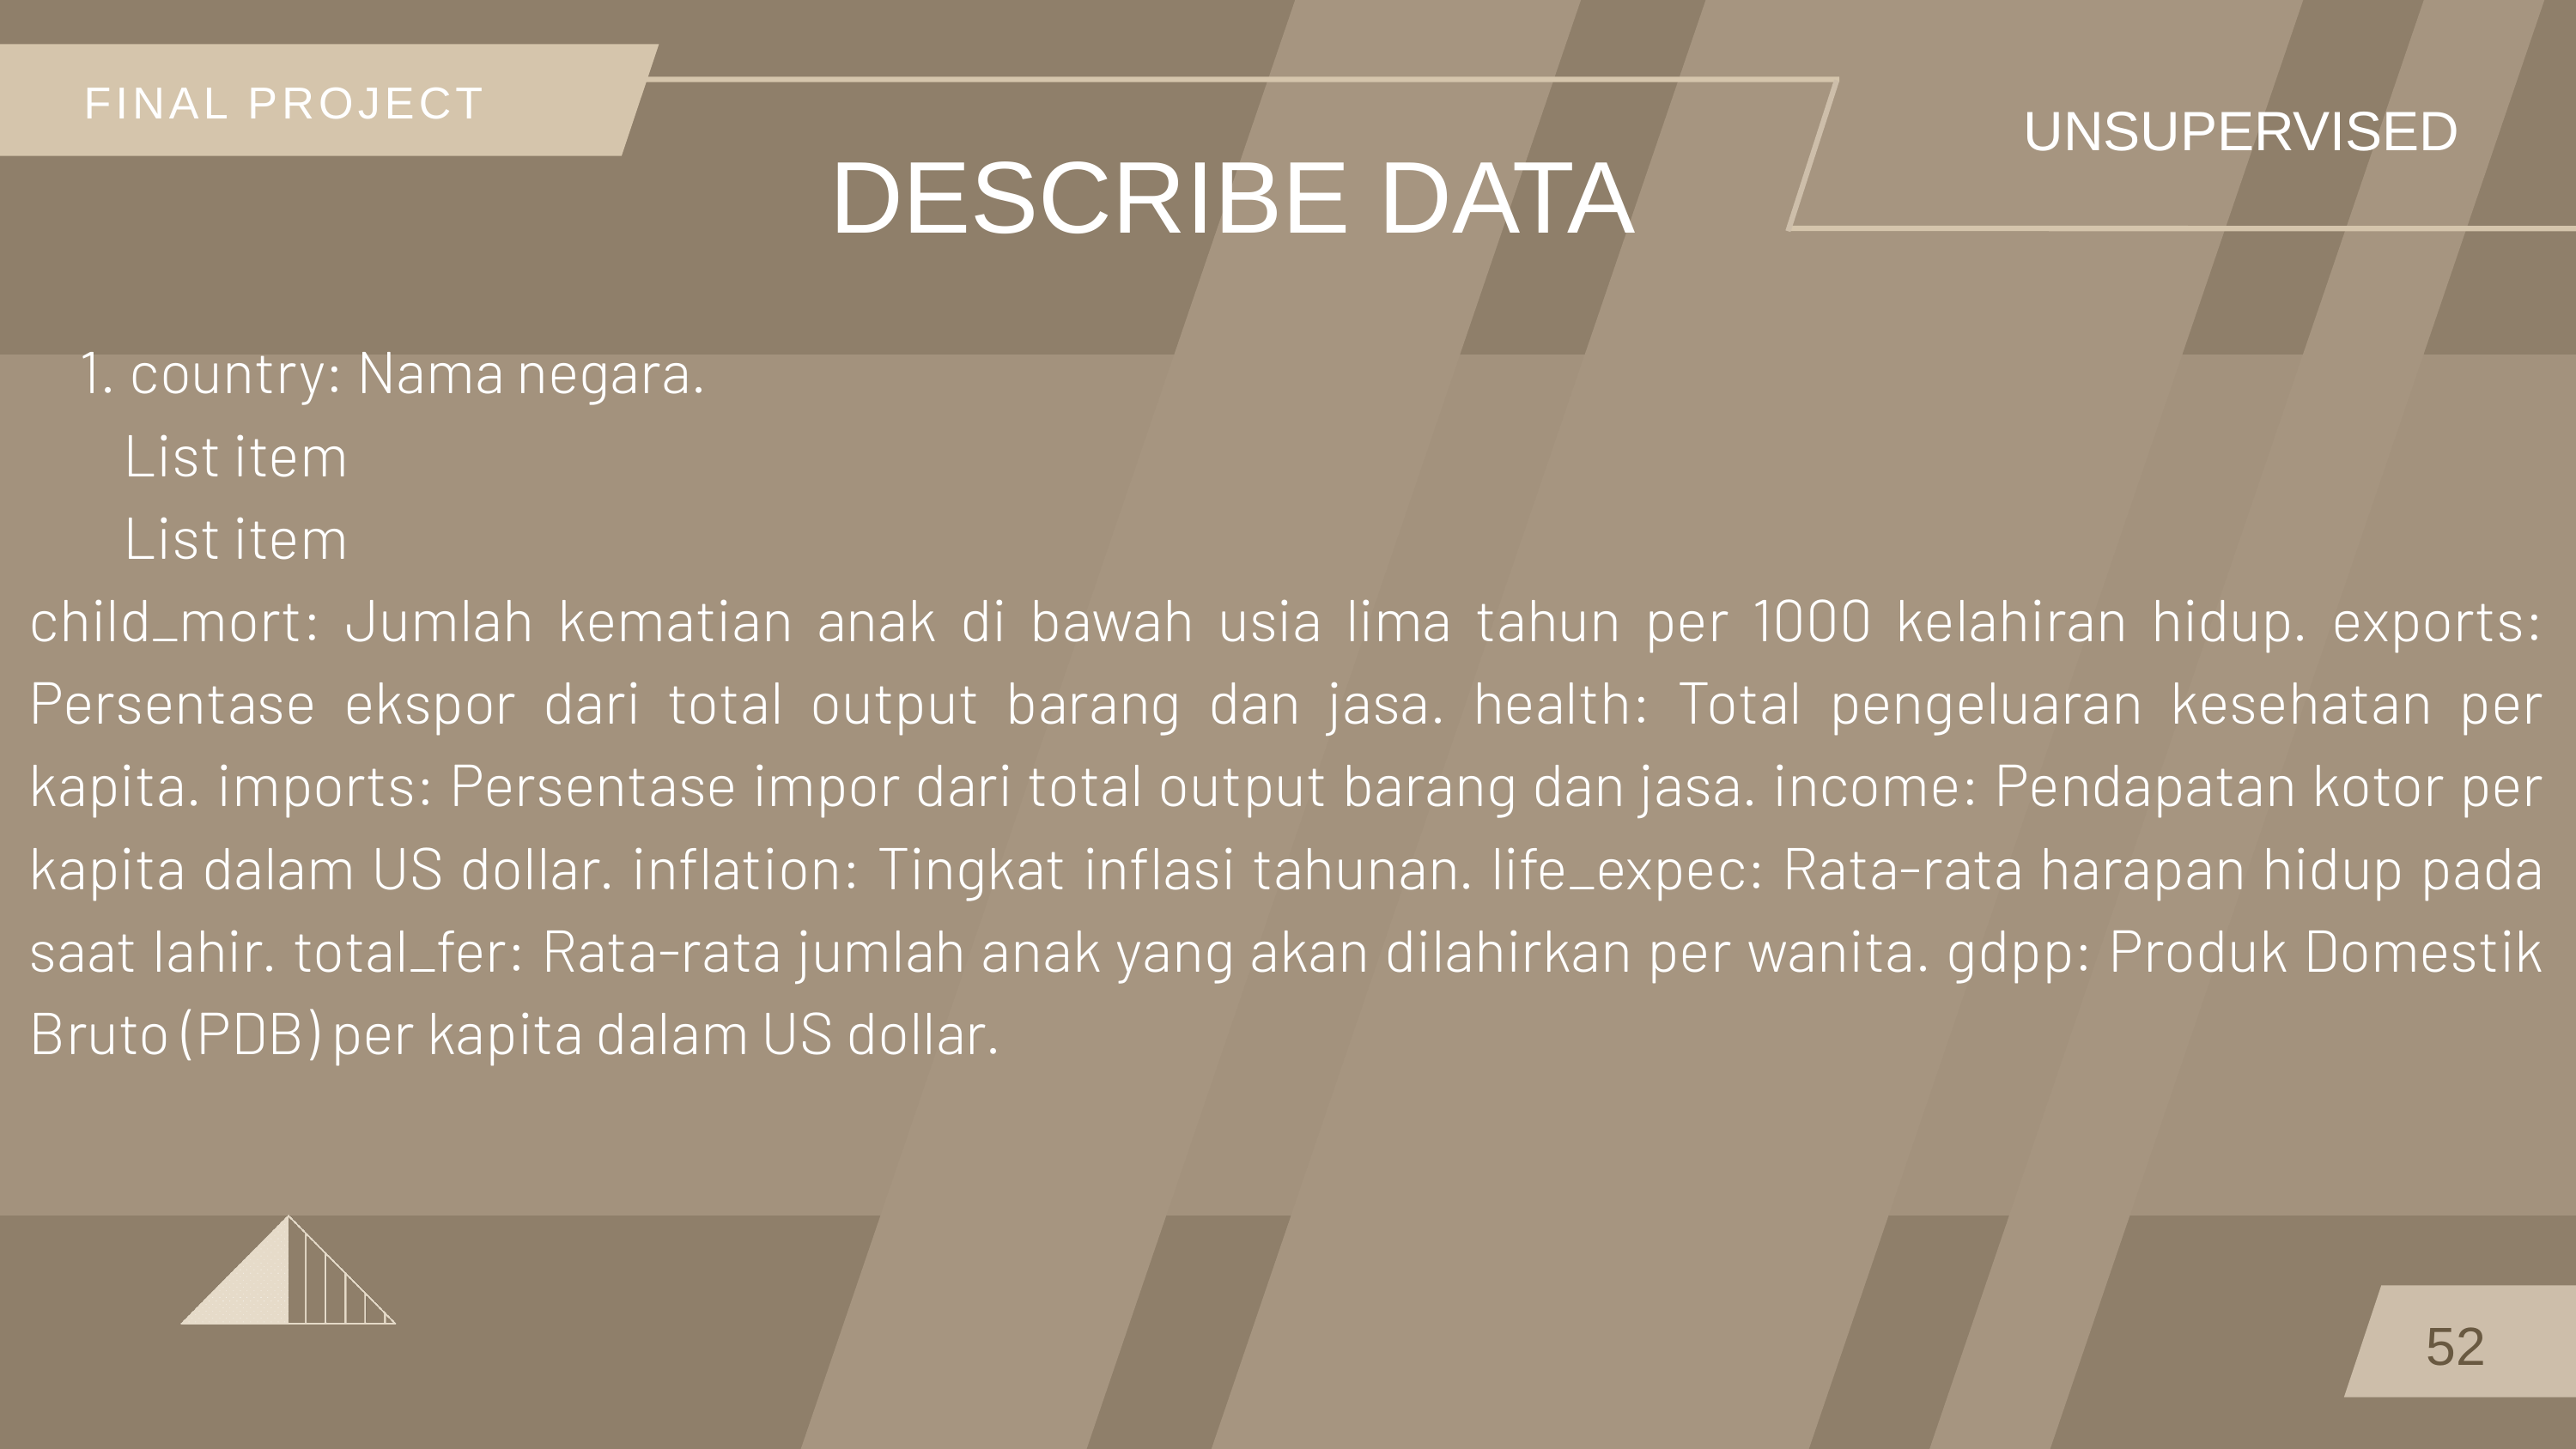

FINAL PROJECT

UNSUPERVISED
DESCRIBE DATA

country: Nama negara.
        List item
        List item
child_mort: Jumlah kematian anak di bawah usia lima tahun per 1000 kelahiran hidup. exports: Persentase ekspor dari total output barang dan jasa. health: Total pengeluaran kesehatan per kapita. imports: Persentase impor dari total output barang dan jasa. income: Pendapatan kotor per kapita dalam US dollar. inflation: Tingkat inflasi tahunan. life_expec: Rata-rata harapan hidup pada saat lahir. total_fer: Rata-rata jumlah anak yang akan dilahirkan per wanita. gdpp: Produk Domestik Bruto (PDB) per kapita dalam US dollar.

52